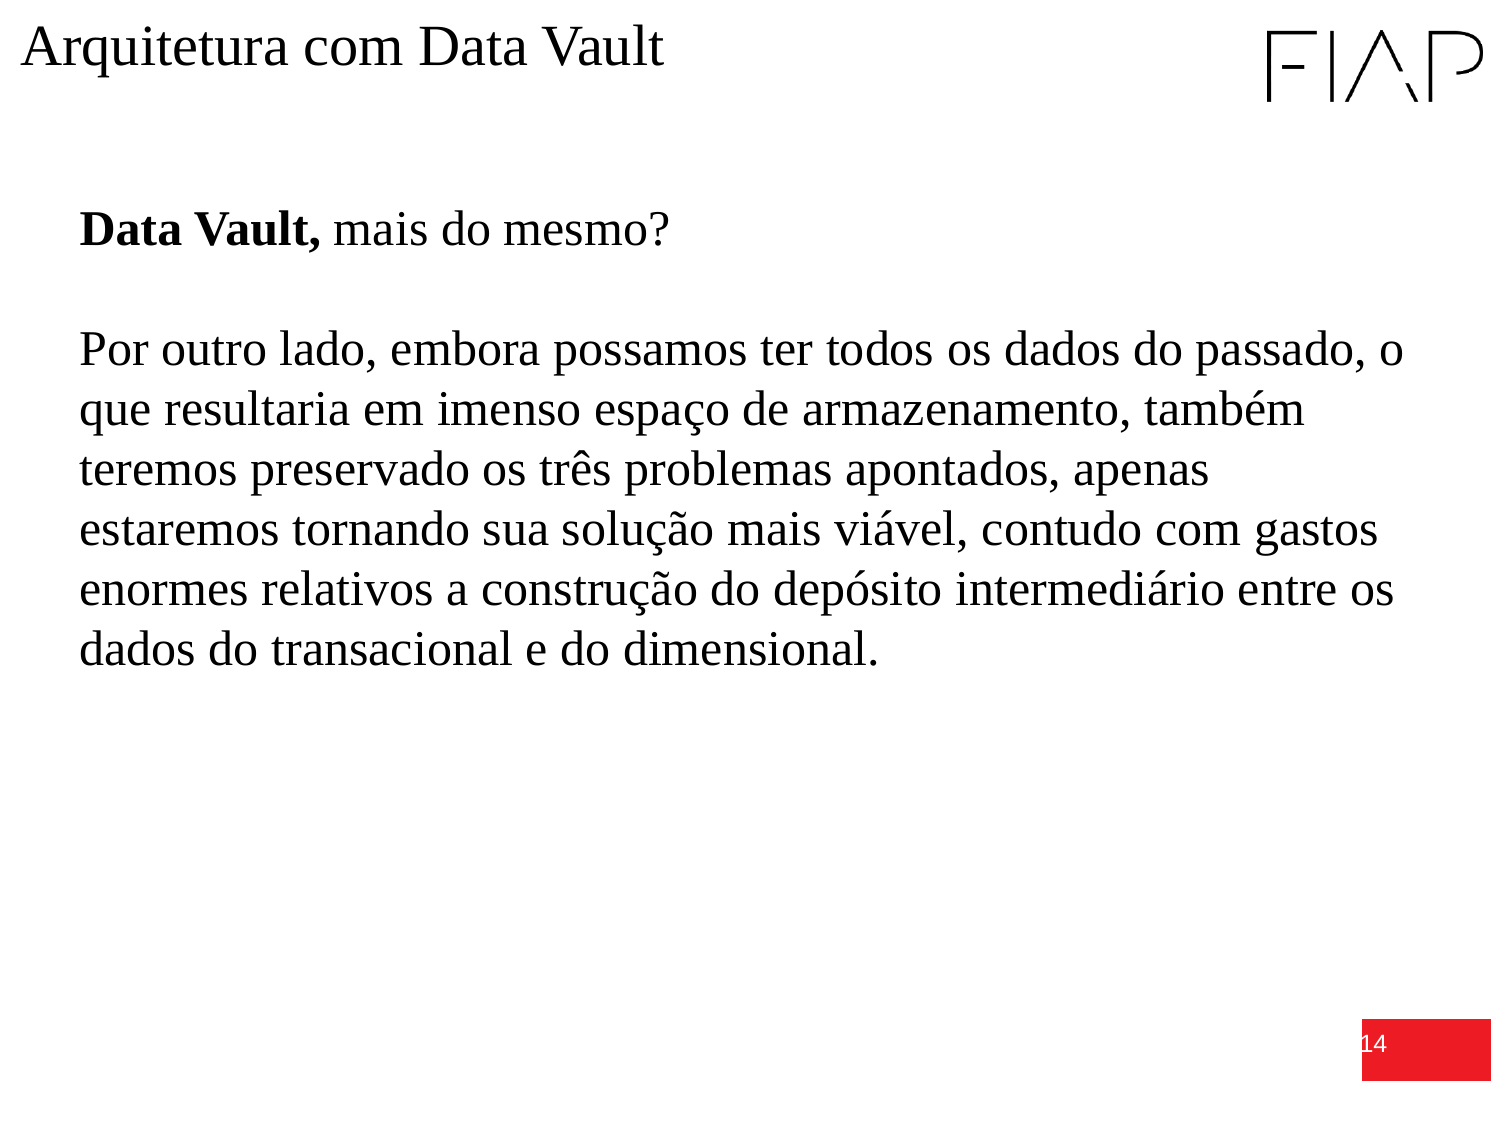

Arquitetura com Data Vault
Data Vault, mais do mesmo?

Por outro lado, embora possamos ter todos os dados do passado, o que resultaria em imenso espaço de armazenamento, também teremos preservado os três problemas apontados, apenas estaremos tornando sua solução mais viável, contudo com gastos enormes relativos a construção do depósito intermediário entre os dados do transacional e do dimensional.